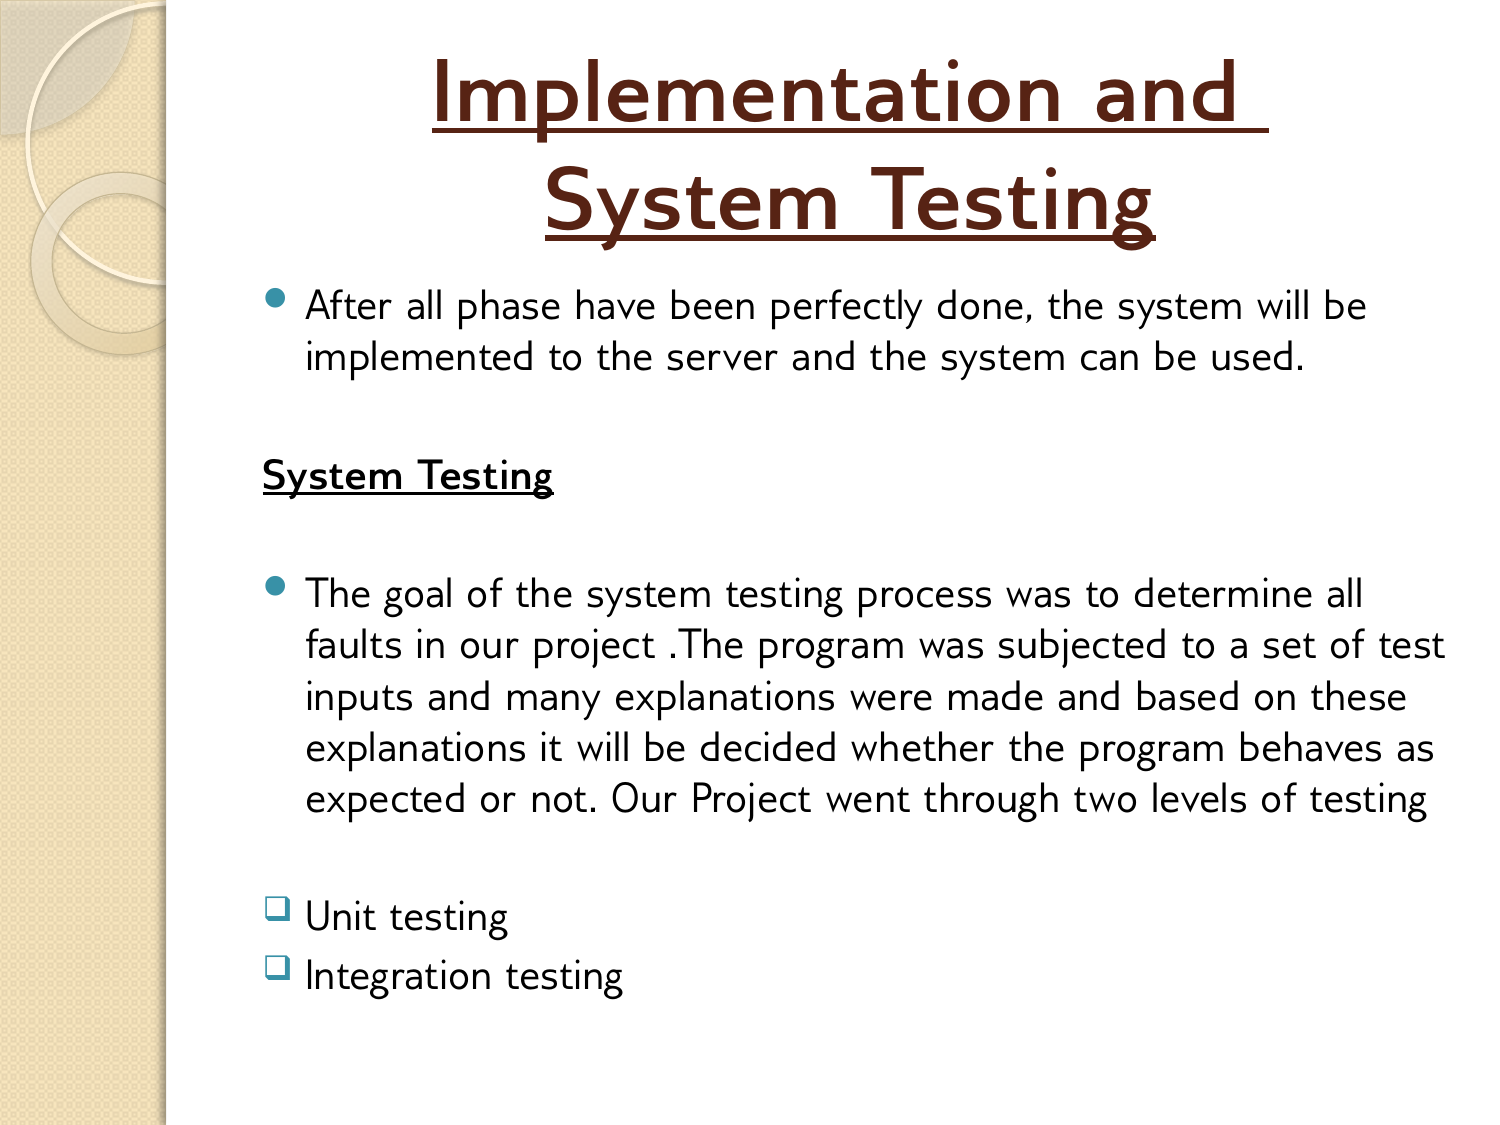

# Implementation and System Testing
After all phase have been perfectly done, the system will be implemented to the server and the system can be used.

System Testing

The goal of the system testing process was to determine all faults in our project .The program was subjected to a set of test inputs and many explanations were made and based on these explanations it will be decided whether the program behaves as expected or not. Our Project went through two levels of testing

Unit testing
Integration testing